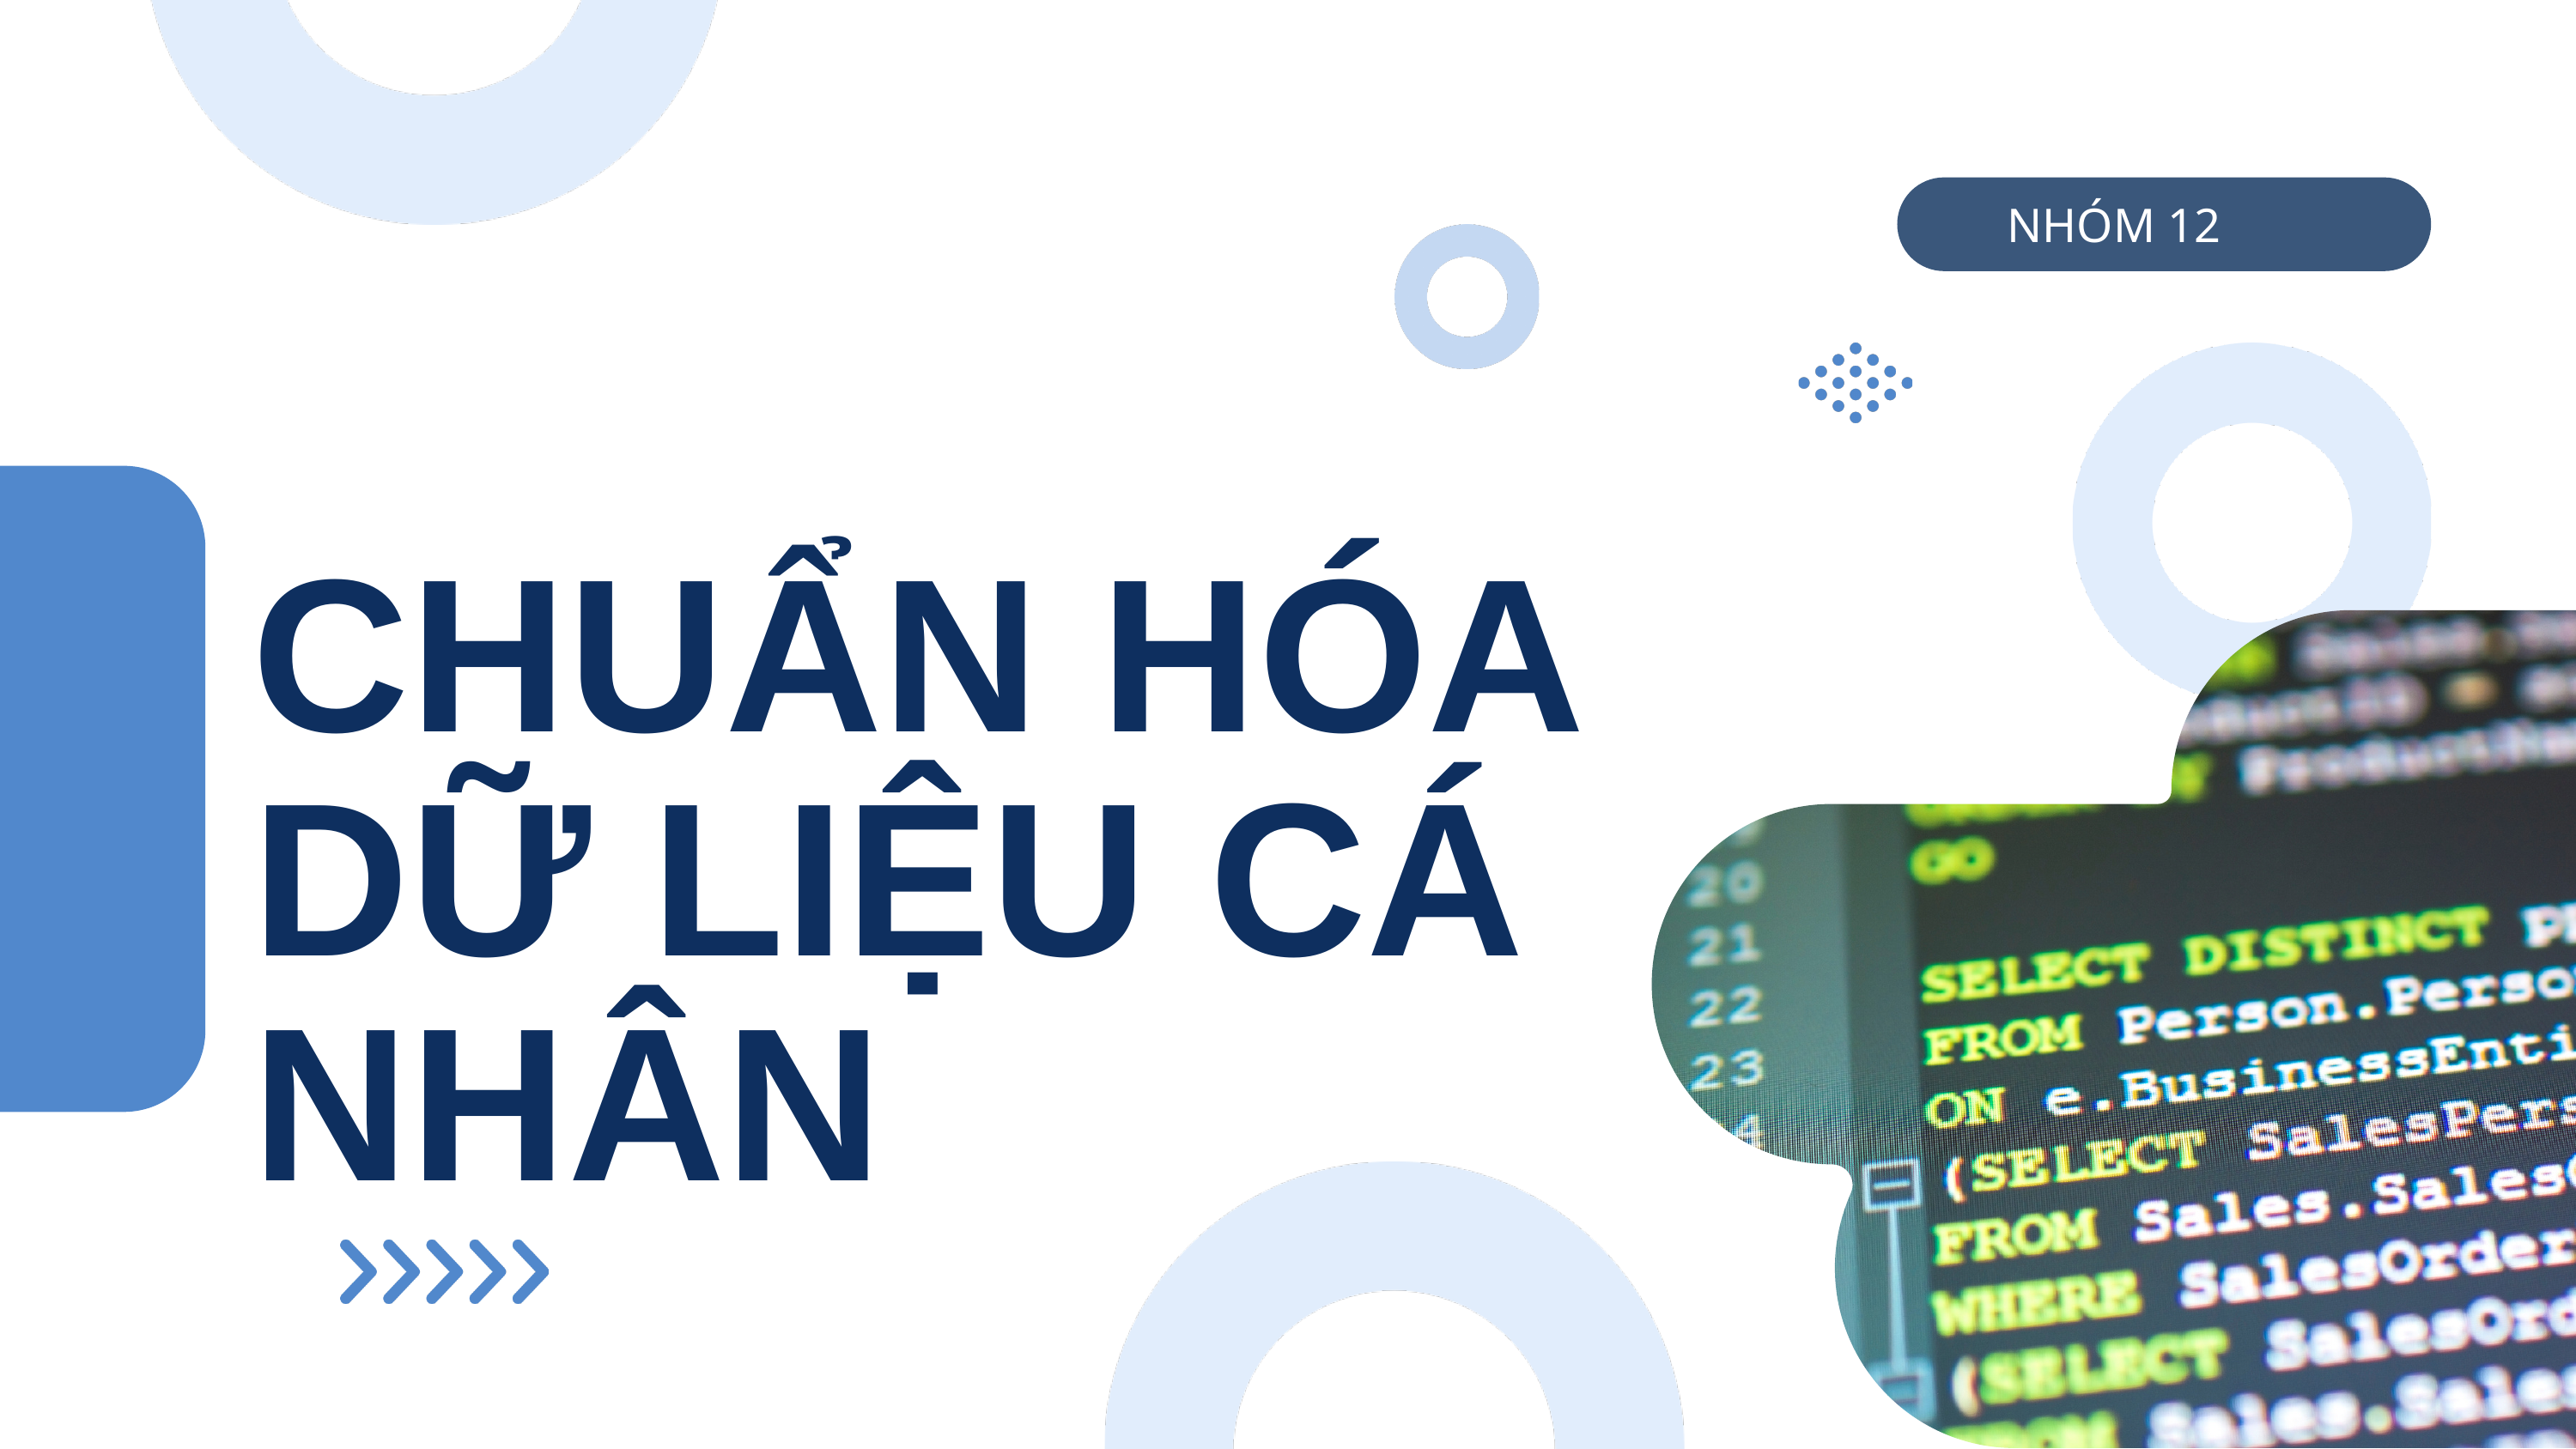

NHÓM 12

CHUẨN HÓA DỮ LIỆU CÁ NHÂN